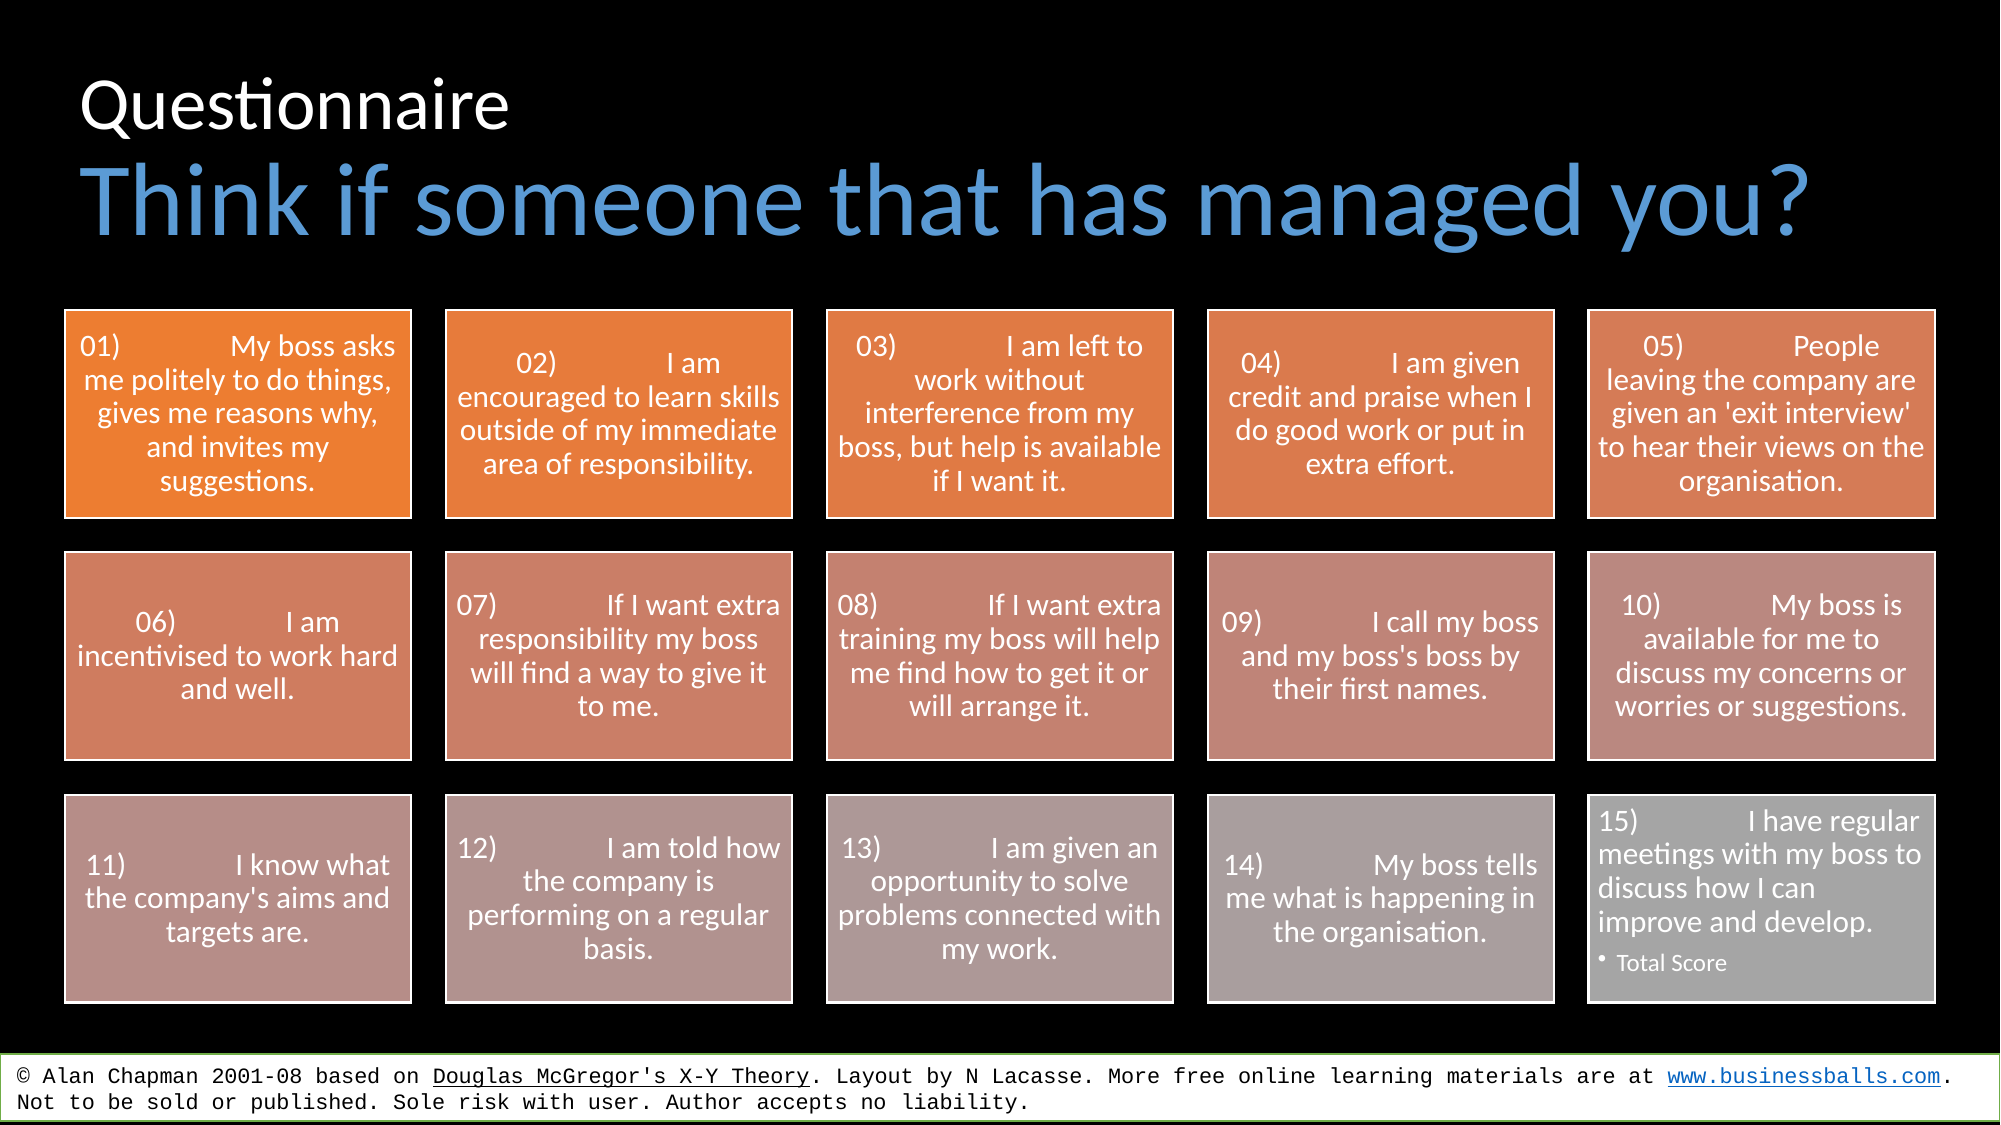

# Questionnaire Think if someone that has managed you?
01)	My boss asks me politely to do things, gives me reasons why, and invites my suggestions.
02)	I am encouraged to learn skills outside of my immediate area of responsibility.
03)	I am left to work without interference from my boss, but help is available if I want it.
04)	I am given credit and praise when I do good work or put in extra effort.
05)	People leaving the company are given an 'exit interview' to hear their views on the organisation.
06)	I am incentivised to work hard and well.
07)	If I want extra responsibility my boss will find a way to give it to me.
08)	If I want extra training my boss will help me find how to get it or will arrange it.
09)	I call my boss and my boss's boss by their first names.
10)	My boss is available for me to discuss my concerns or worries or suggestions.
11)	I know what the company's aims and targets are.
12)	I am told how the company is performing on a regular basis.
13)	I am given an opportunity to solve problems connected with my work.
14)	My boss tells me what is happening in the organisation.
15)	I have regular meetings with my boss to discuss how I can improve and develop.
Total Score
© Alan Chapman 2001-08 based on Douglas McGregor's X-Y Theory. Layout by N Lacasse. More free online learning materials are at www.businessballs.com. Not to be sold or published. Sole risk with user. Author accepts no liability.